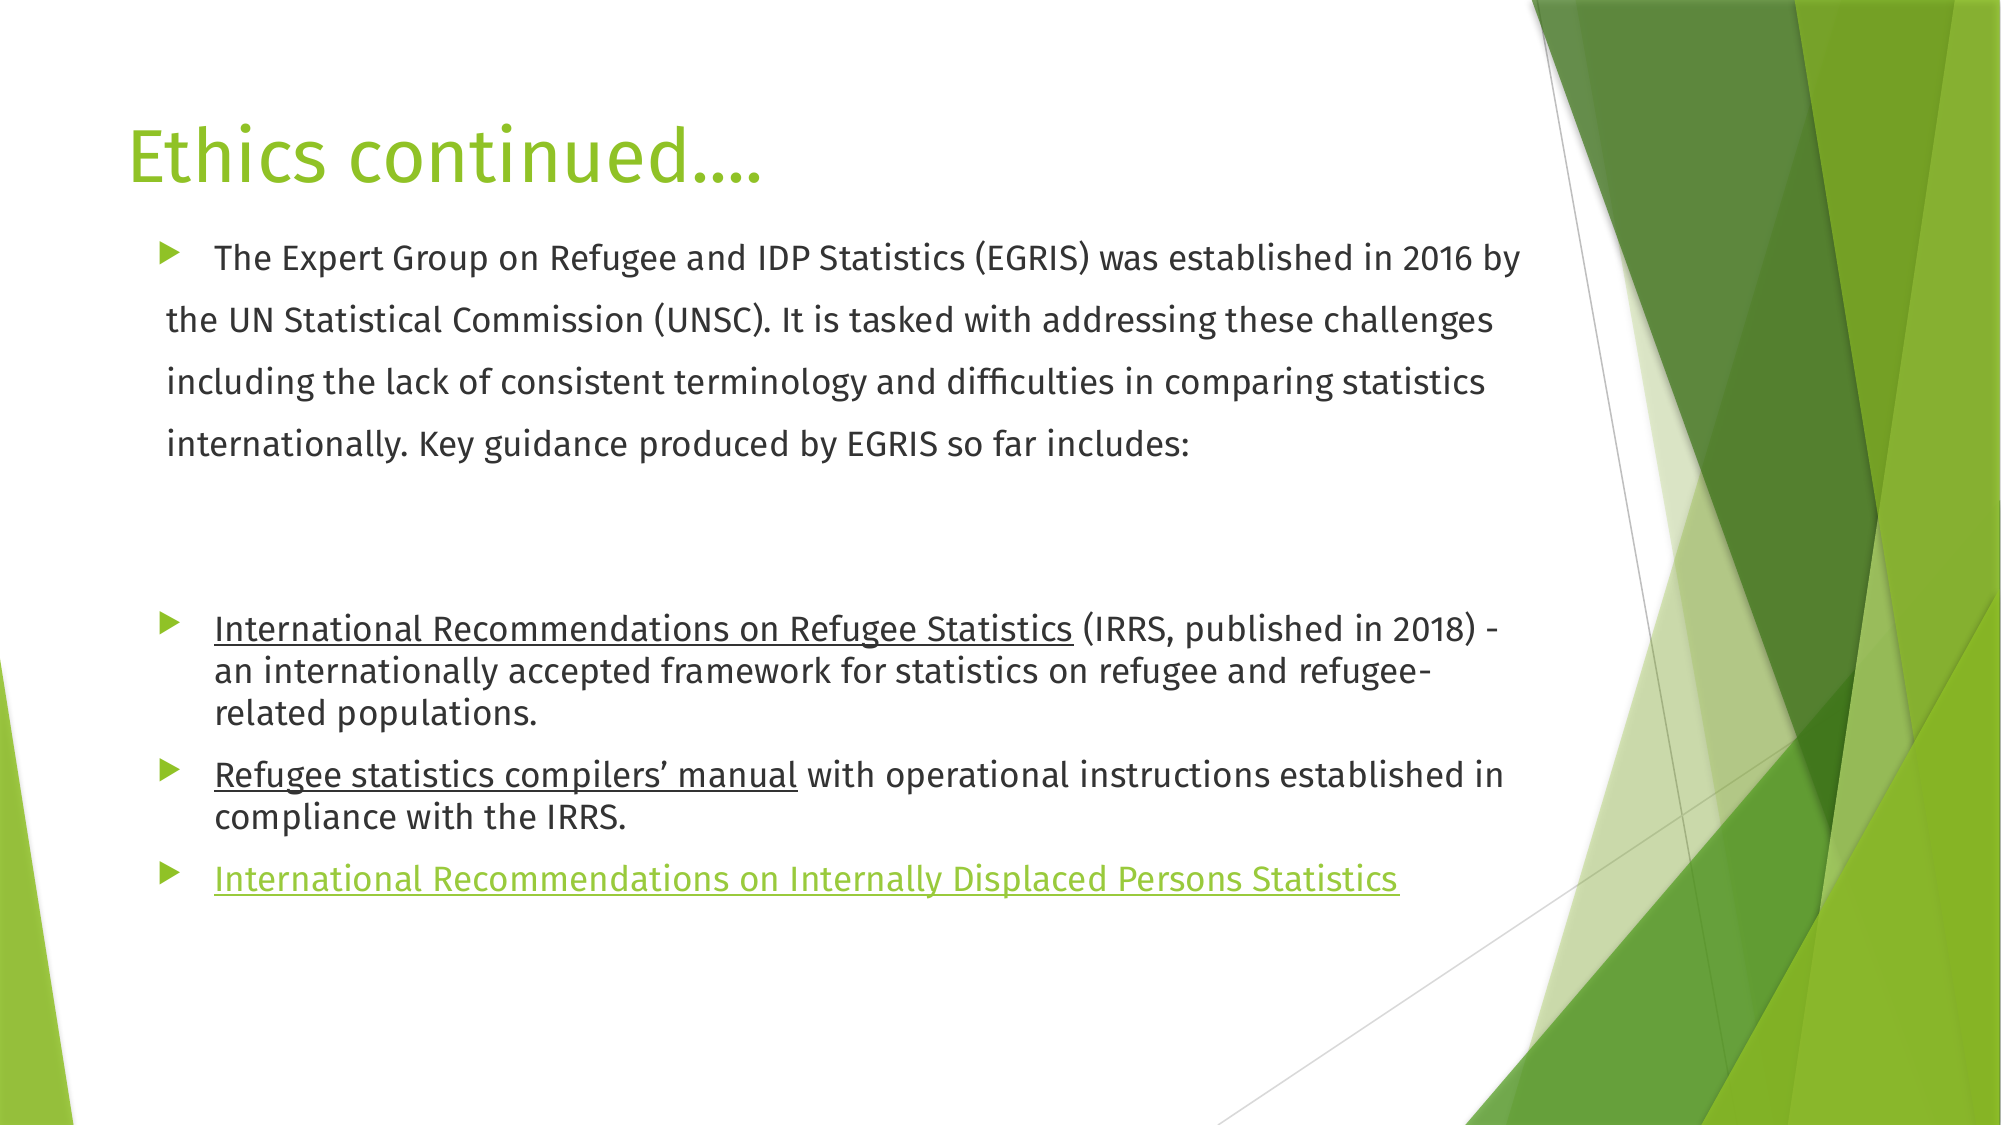

# Ethics continued....
The Expert Group on Refugee and IDP Statistics (EGRIS) was established in 2016 by
 the UN Statistical Commission (UNSC). It is tasked with addressing these challenges
 including the lack of consistent terminology and difficulties in comparing statistics
 internationally. Key guidance produced by EGRIS so far includes:

International Recommendations on Refugee Statistics (IRRS, published in 2018) - an internationally accepted framework for statistics on refugee and refugee-related populations.
Refugee statistics compilers’ manual with operational instructions established in compliance with the IRRS.
International Recommendations on Internally Displaced Persons Statistics